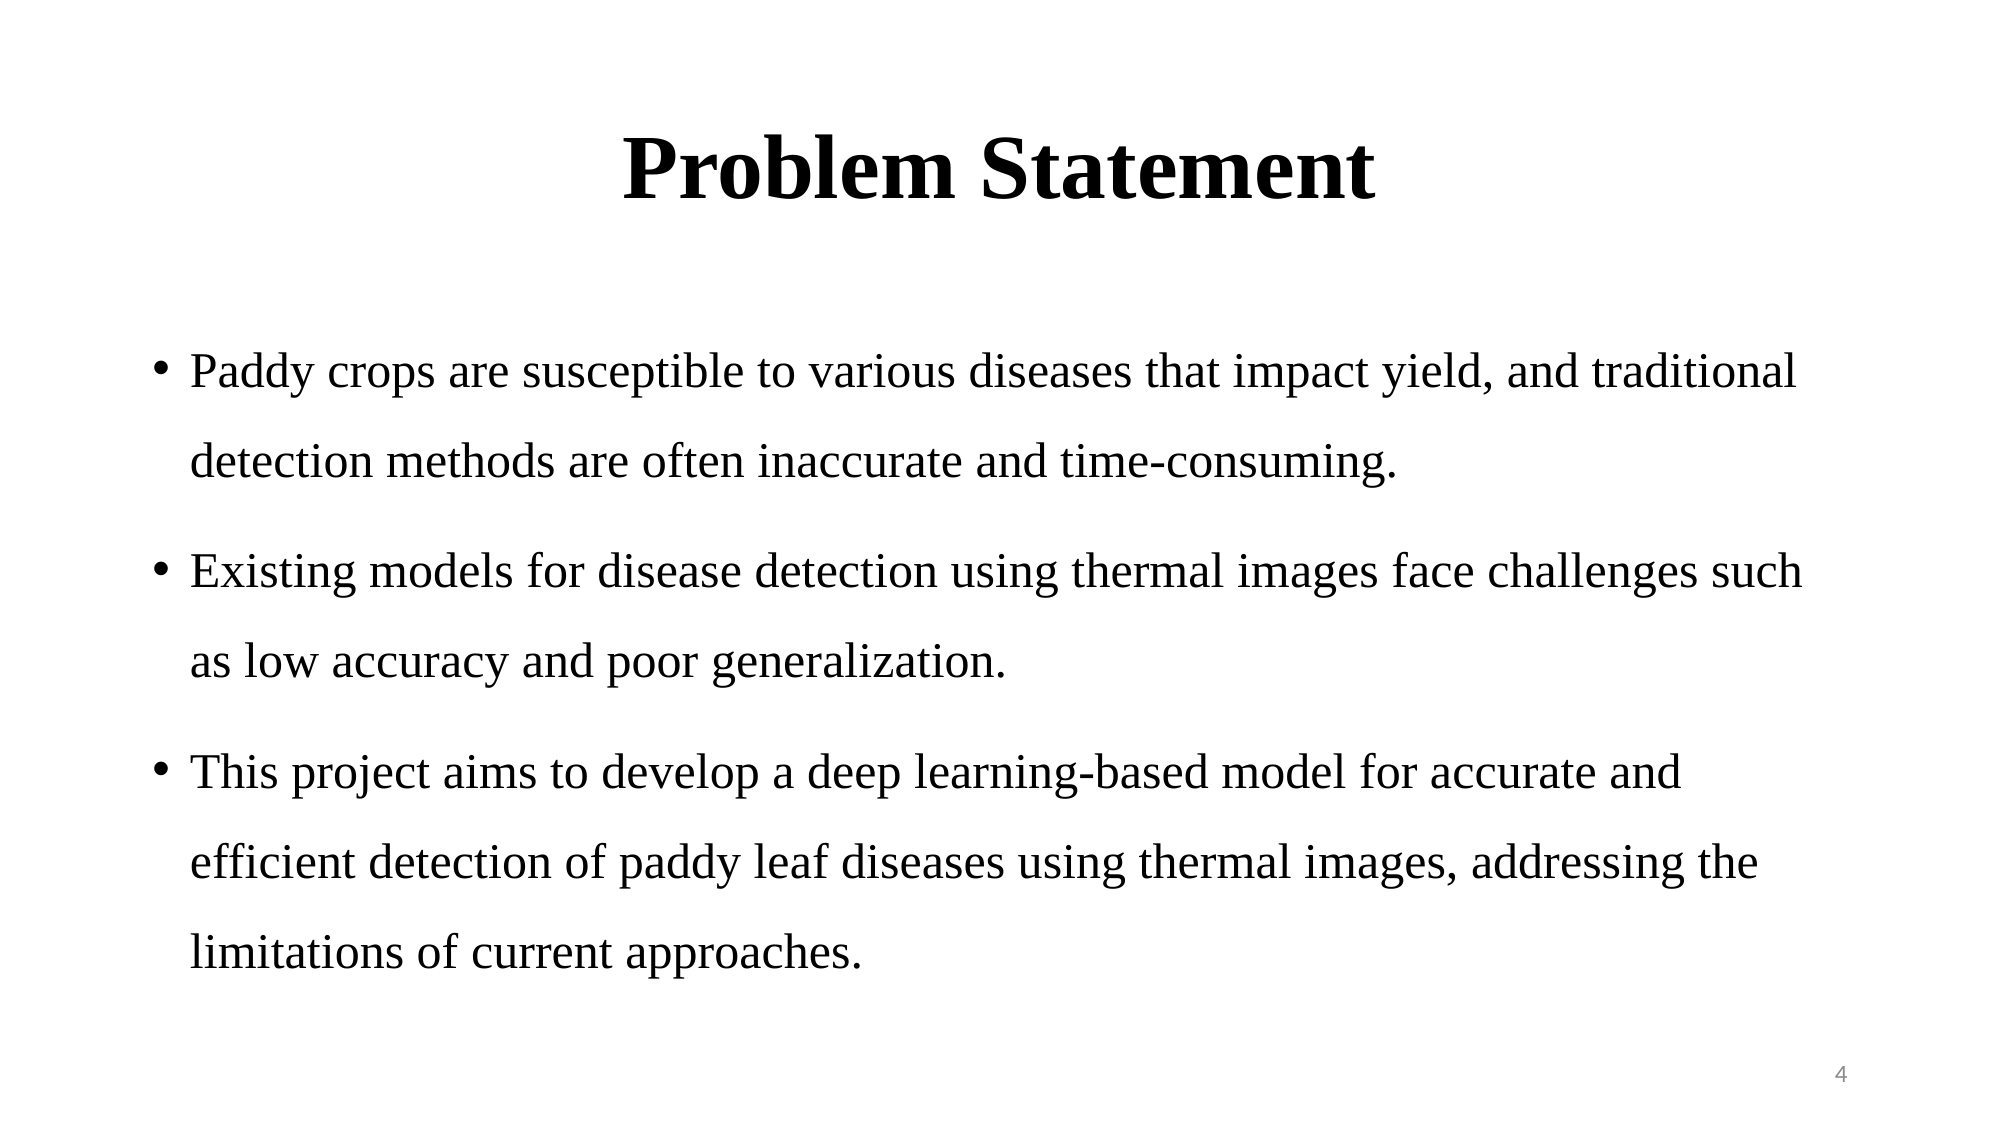

# Problem Statement
Paddy crops are susceptible to various diseases that impact yield, and traditional detection methods are often inaccurate and time-consuming.
Existing models for disease detection using thermal images face challenges such as low accuracy and poor generalization.
This project aims to develop a deep learning-based model for accurate and efficient detection of paddy leaf diseases using thermal images, addressing the limitations of current approaches.

4